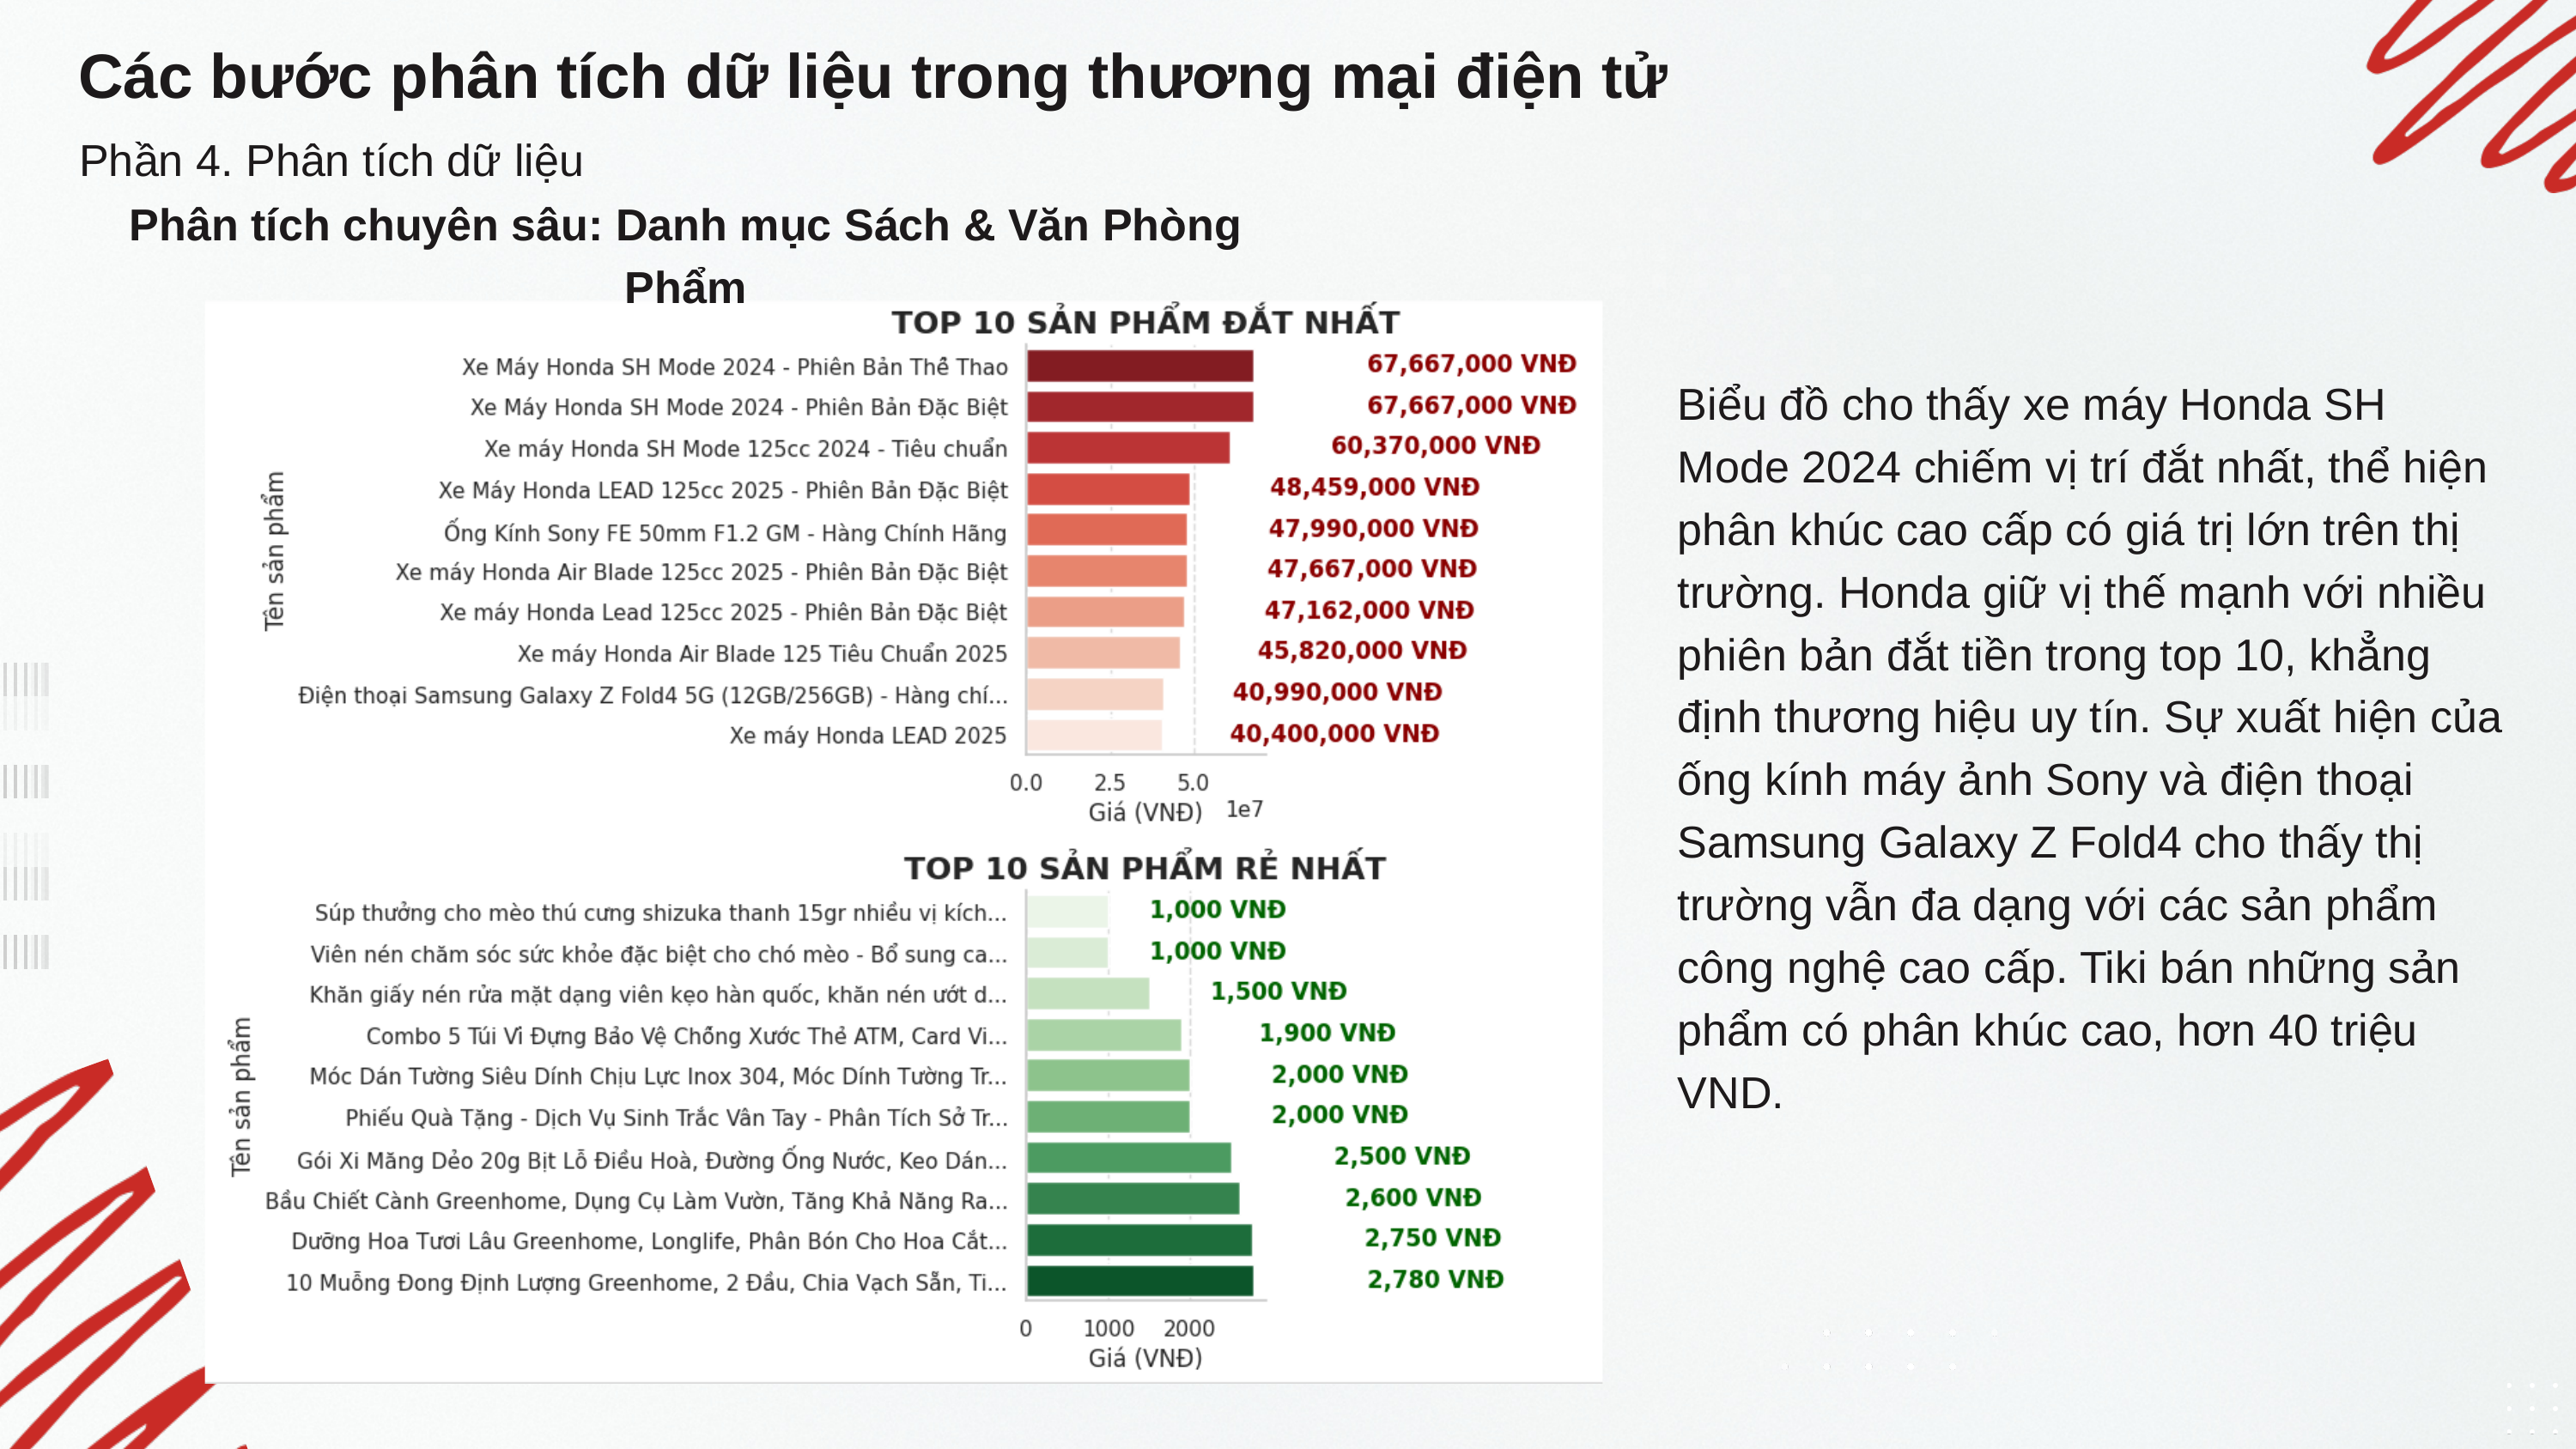

Các bước phân tích dữ liệu trong thương mại điện tử
Phần 4. Phân tích dữ liệu

Phân tích chuyên sâu: Danh mục Sách & Văn Phòng Phẩm

Biểu đồ cho thấy xe máy Honda SH Mode 2024 chiếm vị trí đắt nhất, thể hiện phân khúc cao cấp có giá trị lớn trên thị trường. Honda giữ vị thế mạnh với nhiều phiên bản đắt tiền trong top 10, khẳng định thương hiệu uy tín. Sự xuất hiện của ống kính máy ảnh Sony và điện thoại Samsung Galaxy Z Fold4 cho thấy thị trường vẫn đa dạng với các sản phẩm công nghệ cao cấp. Tiki bán những sản phẩm có phân khúc cao, hơn 40 triệu VND.